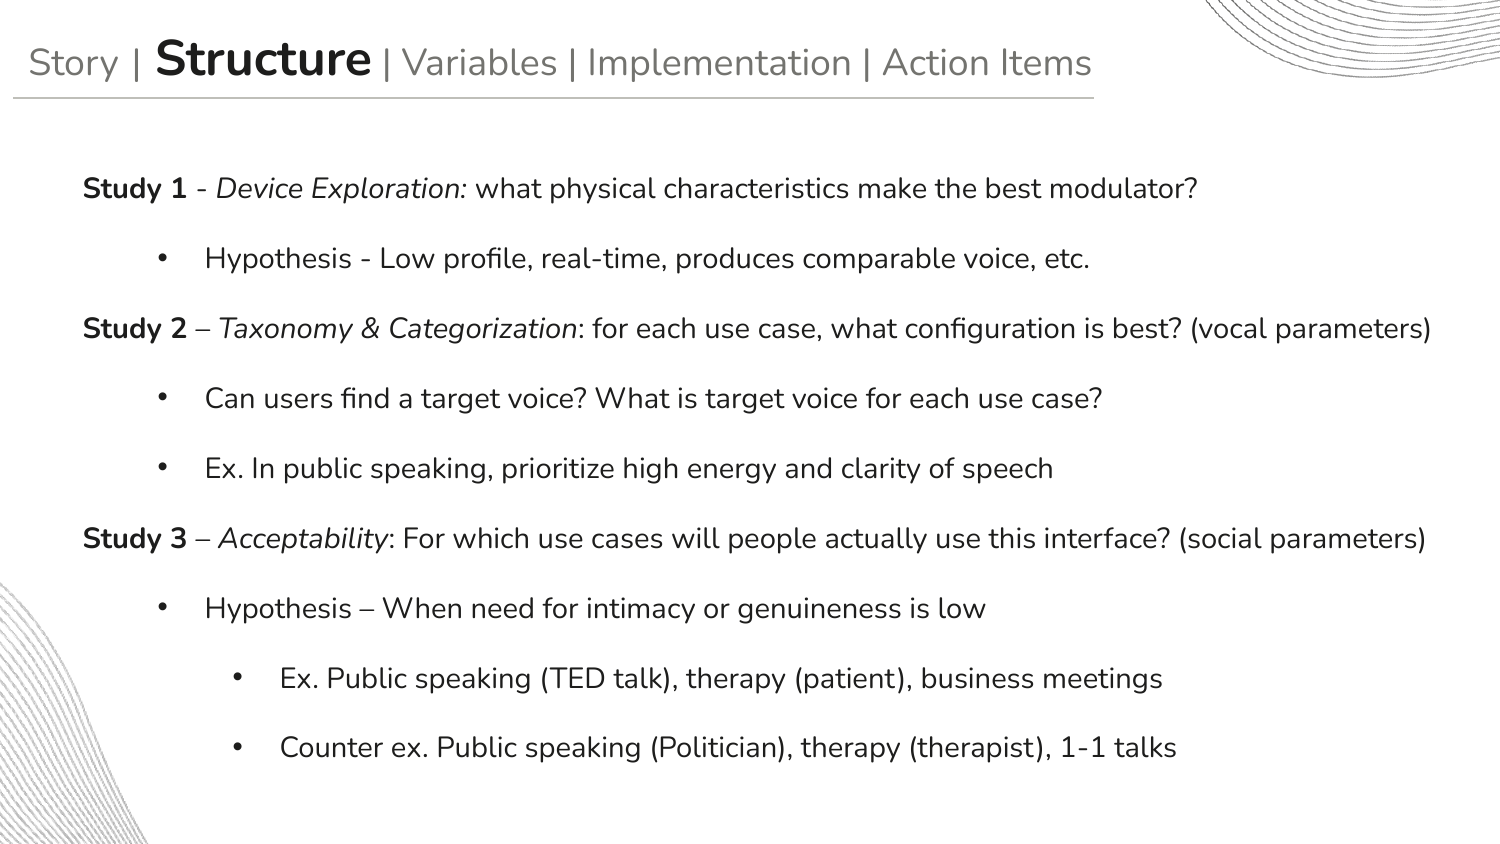

Story | Structure | Variables | Implementation | Action Items
Study 1 - Device Exploration: what physical characteristics make the best modulator?
Hypothesis - Low profile, real-time, produces comparable voice, etc.
Study 2 – Taxonomy & Categorization: for each use case, what configuration is best? (vocal parameters)
Can users find a target voice? What is target voice for each use case?
Ex. In public speaking, prioritize high energy and clarity of speech
Study 3 – Acceptability: For which use cases will people actually use this interface? (social parameters)
Hypothesis – When need for intimacy or genuineness is low
Ex. Public speaking (TED talk), therapy (patient), business meetings
Counter ex. Public speaking (Politician), therapy (therapist), 1-1 talks